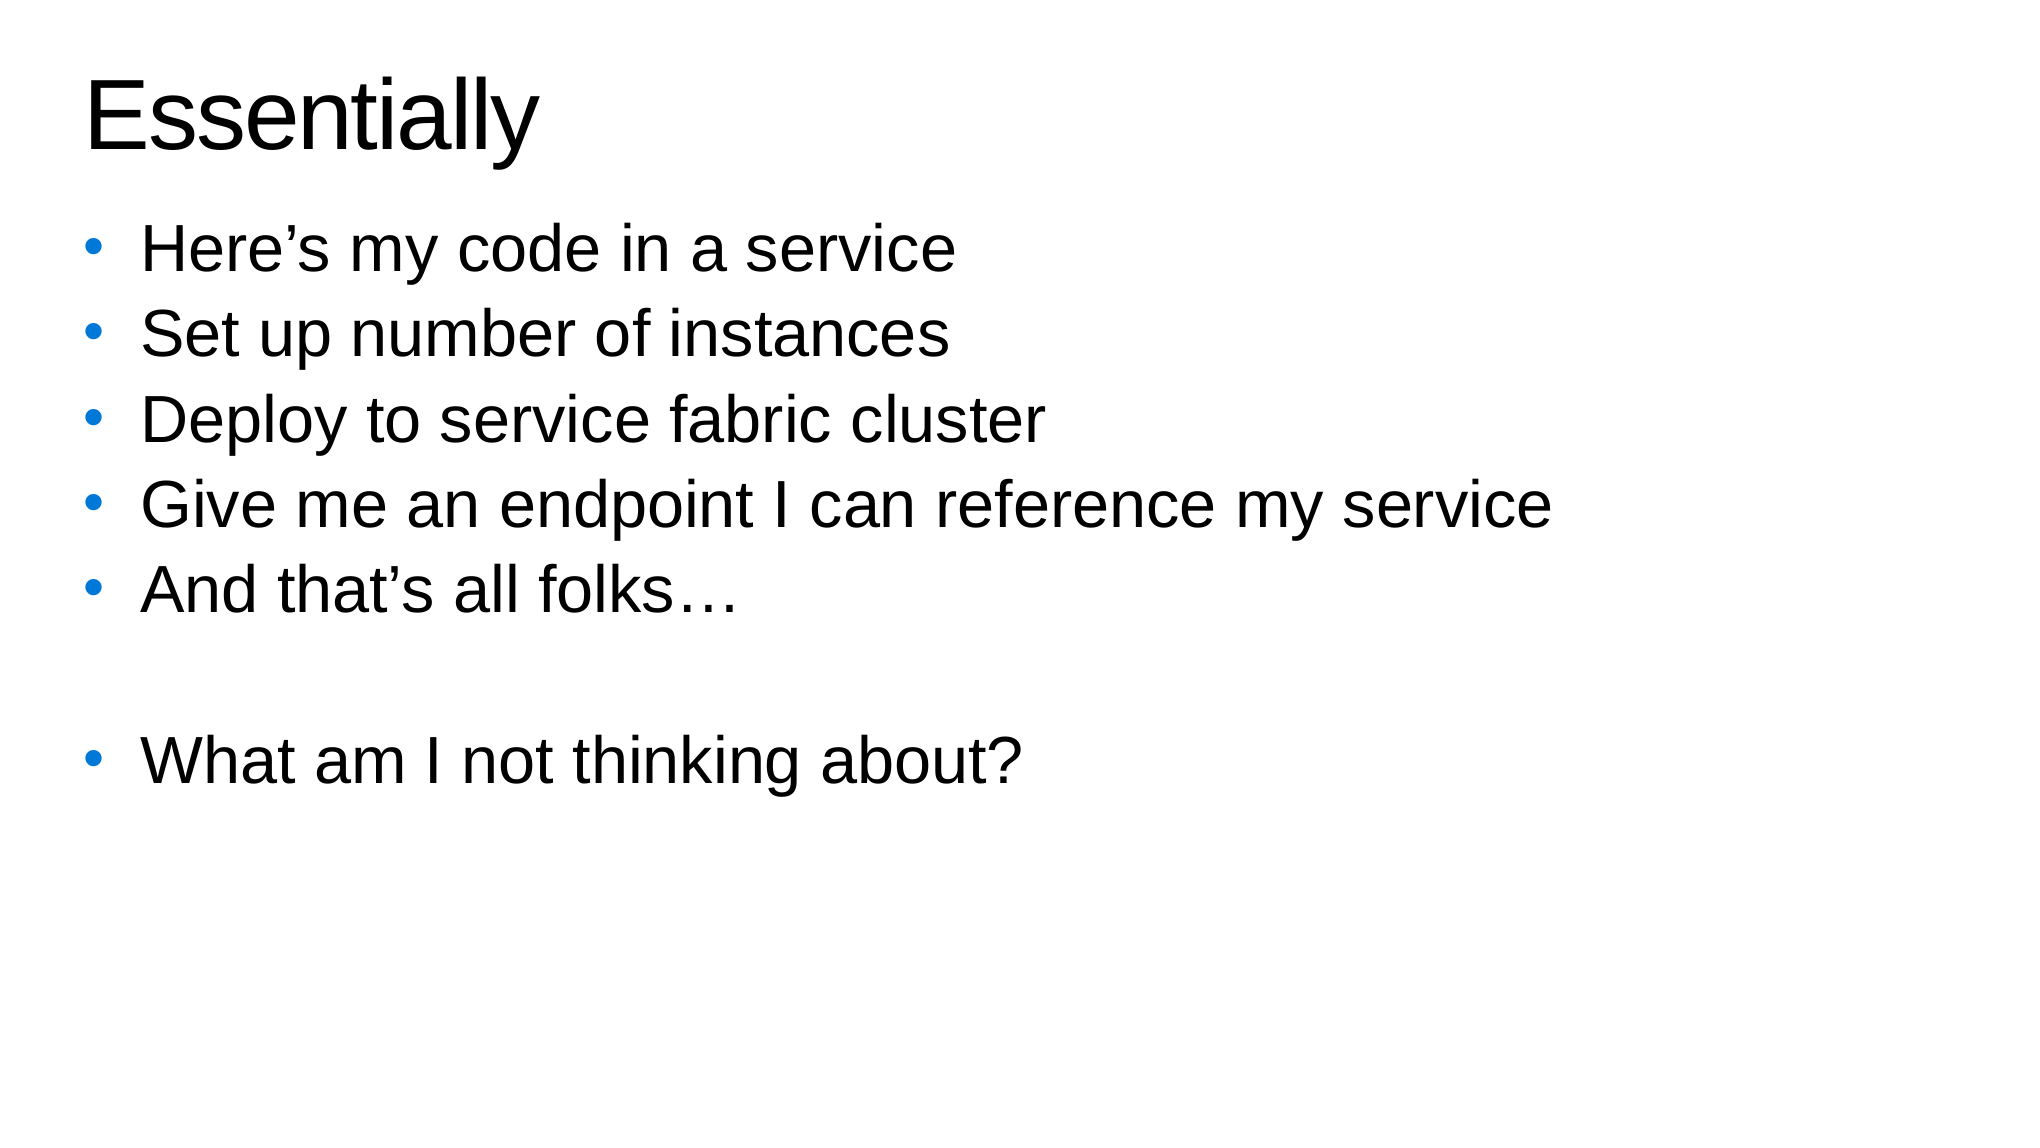

# Essentially
Here’s my code in a service
Set up number of instances
Deploy to service fabric cluster
Give me an endpoint I can reference my service
And that’s all folks…

What am I not thinking about?